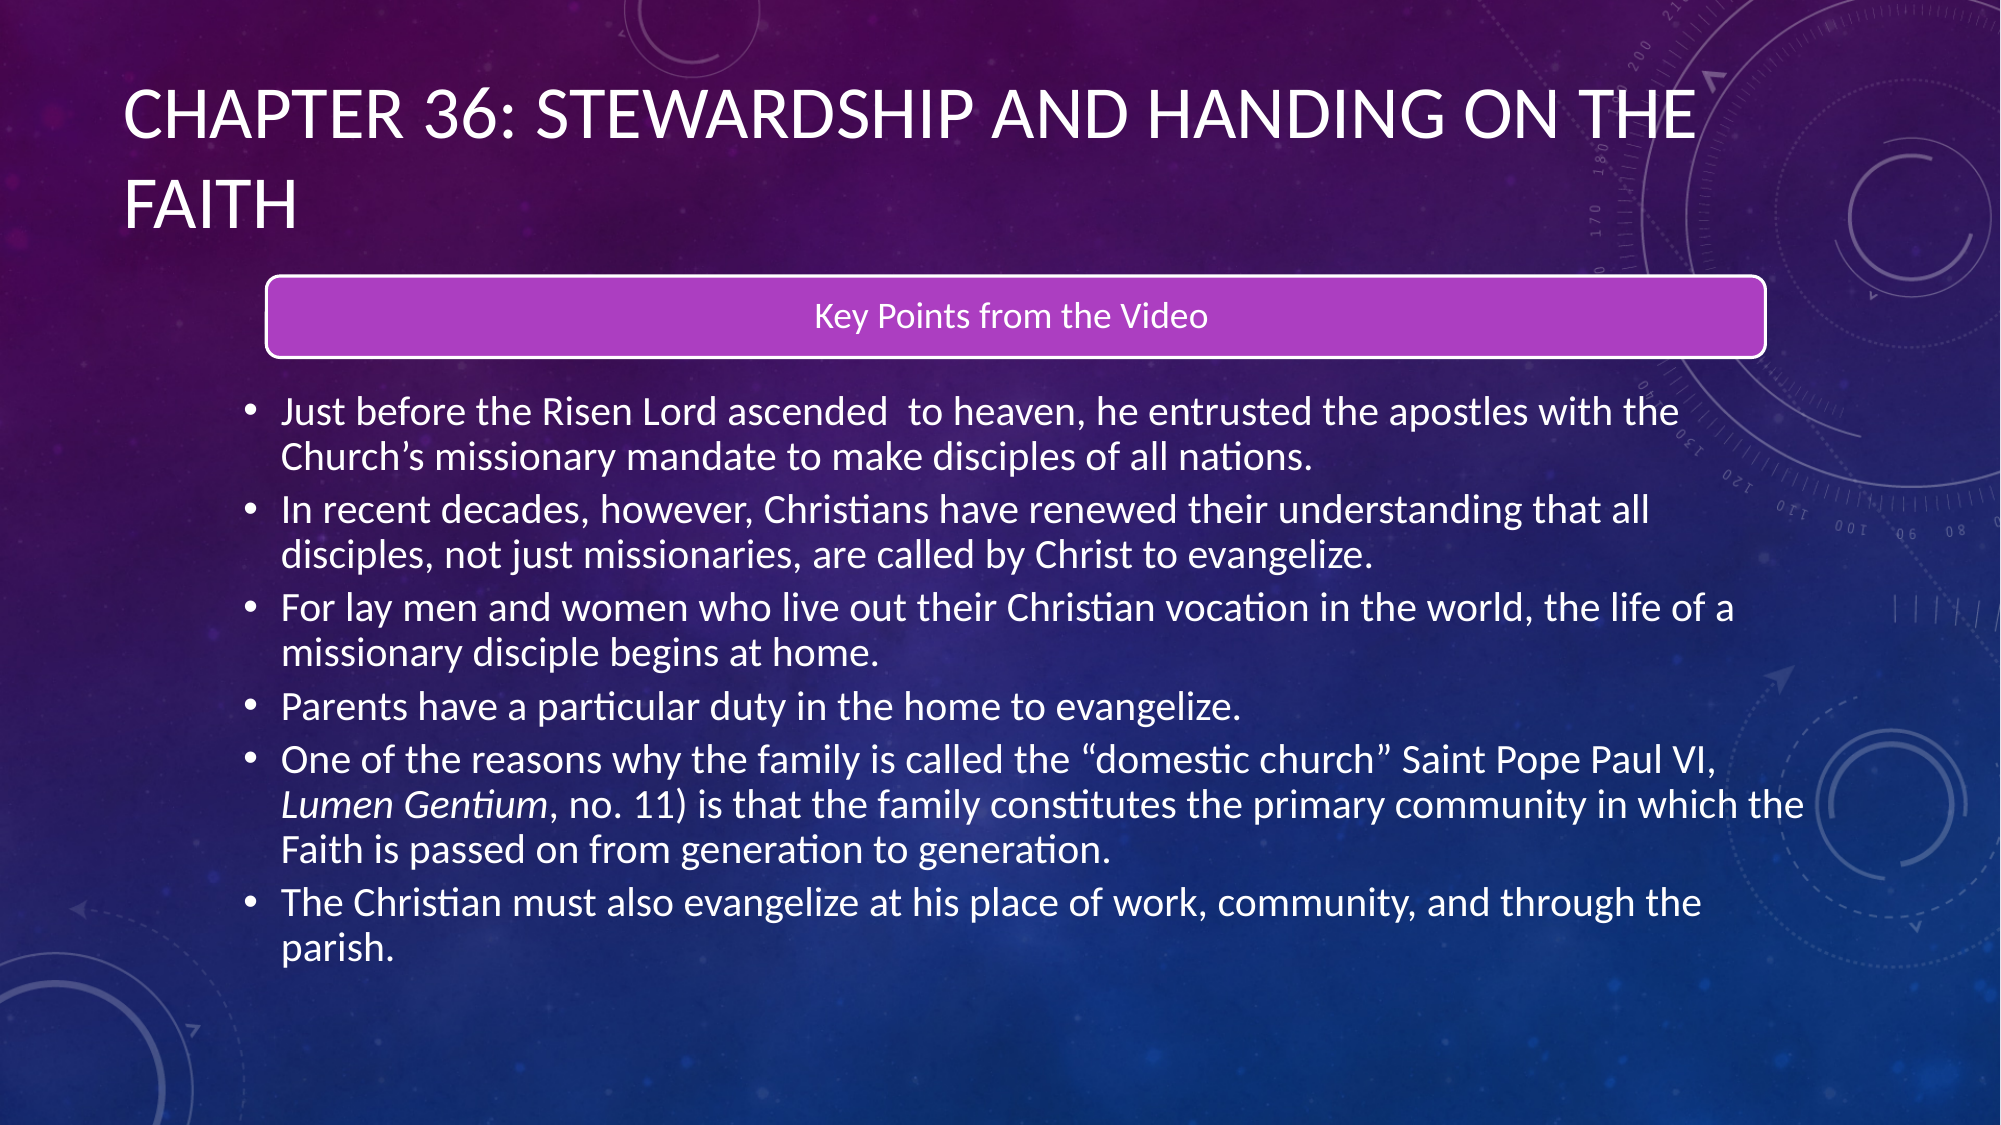

# Chapter 36: Stewardship and Handing on the Faith

Key Points from the Video
Just before the Risen Lord ascended  to heaven, he entrusted the apostles with the Church’s missionary mandate to make disciples of all nations.
In recent decades, however, Christians have renewed their understanding that all disciples, not just missionaries, are called by Christ to evangelize.
For lay men and women who live out their Christian vocation in the world, the life of a missionary disciple begins at home.
Parents have a particular duty in the home to evangelize.
One of the reasons why the family is called the “domestic church” Saint Pope Paul VI, Lumen Gentium, no. 11) is that the family constitutes the primary community in which the Faith is passed on from generation to generation.
The Christian must also evangelize at his place of work, community, and through the parish.